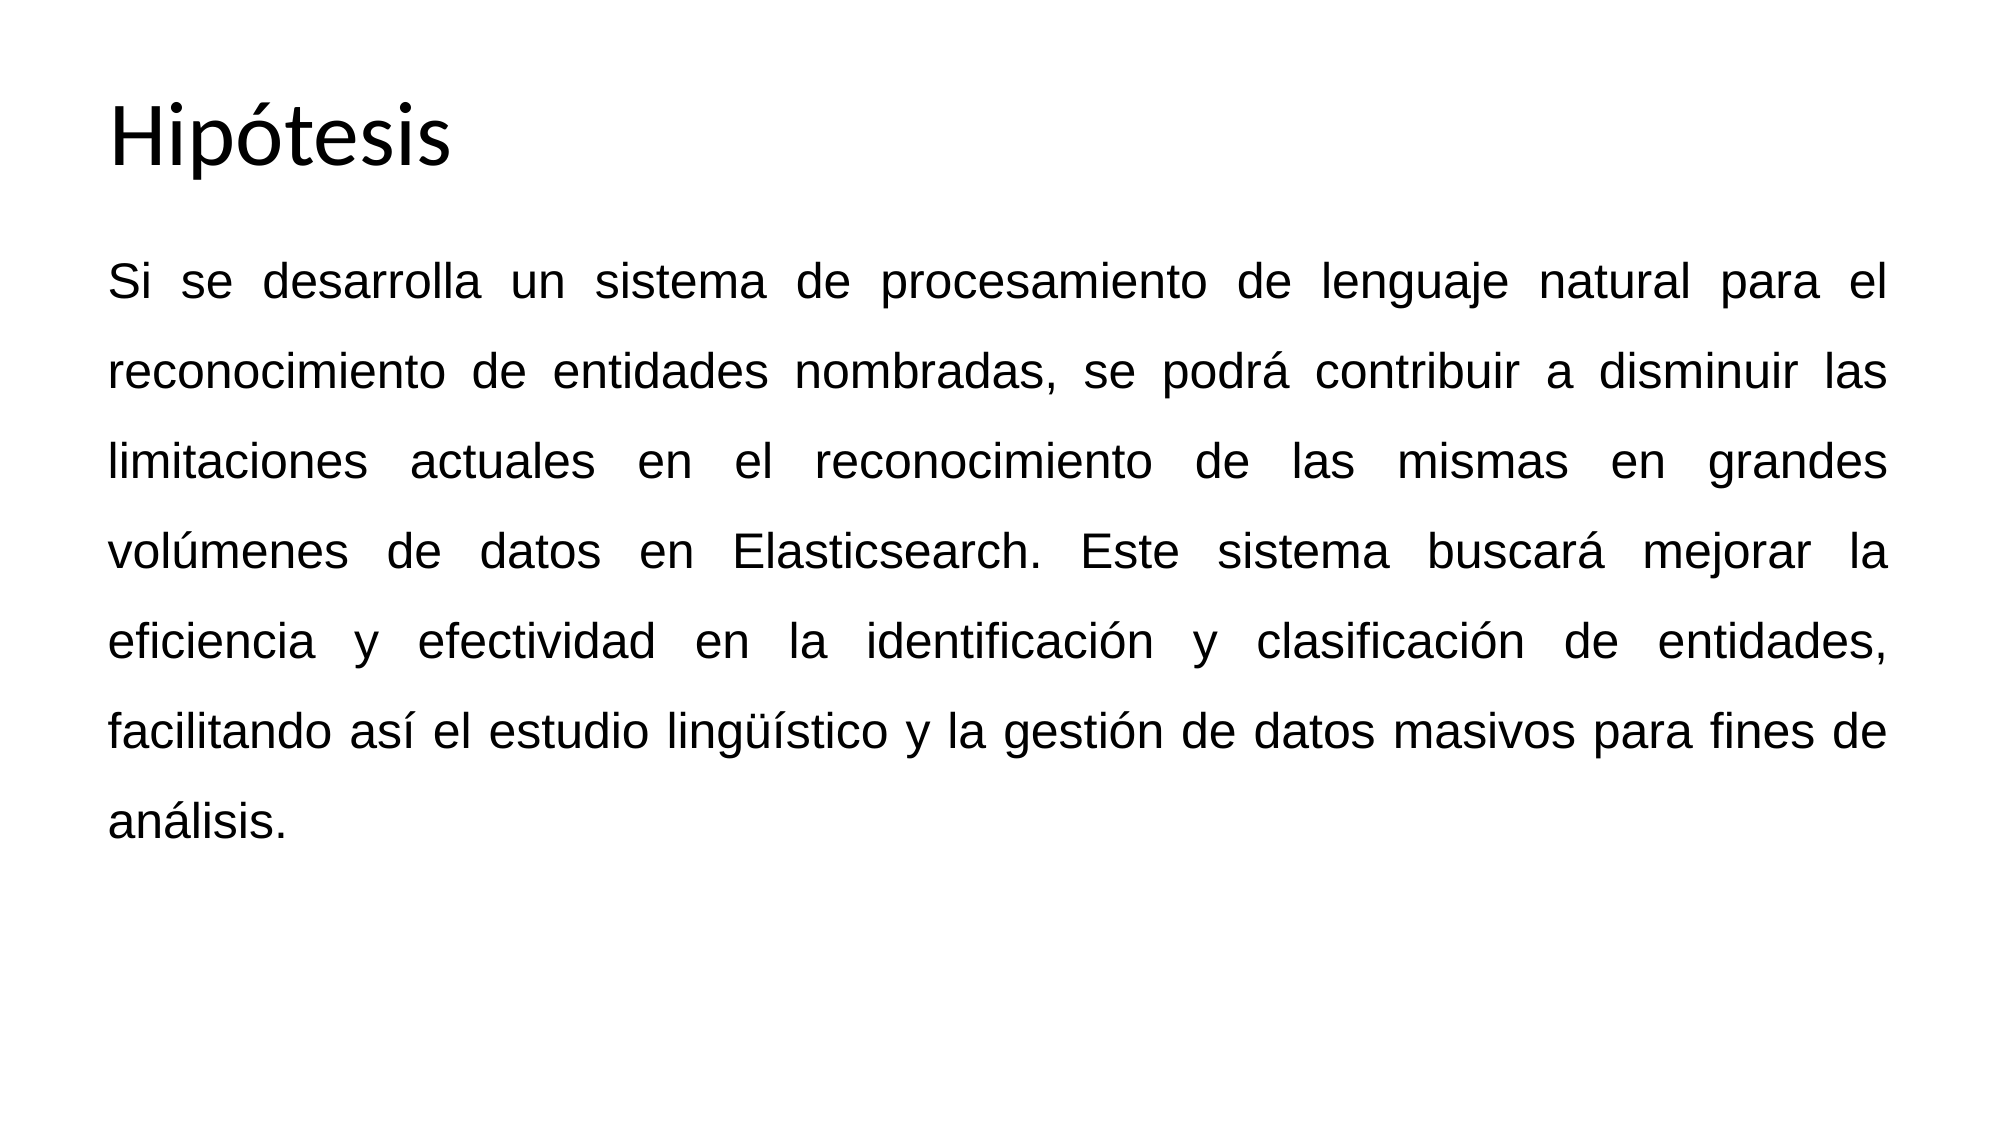

Hipótesis
Si se desarrolla un sistema de procesamiento de lenguaje natural para el reconocimiento de entidades nombradas, se podrá contribuir a disminuir las limitaciones actuales en el reconocimiento de las mismas en grandes volúmenes de datos en Elasticsearch. Este sistema buscará mejorar la eficiencia y efectividad en la identificación y clasificación de entidades, facilitando así el estudio lingüístico y la gestión de datos masivos para fines de análisis.